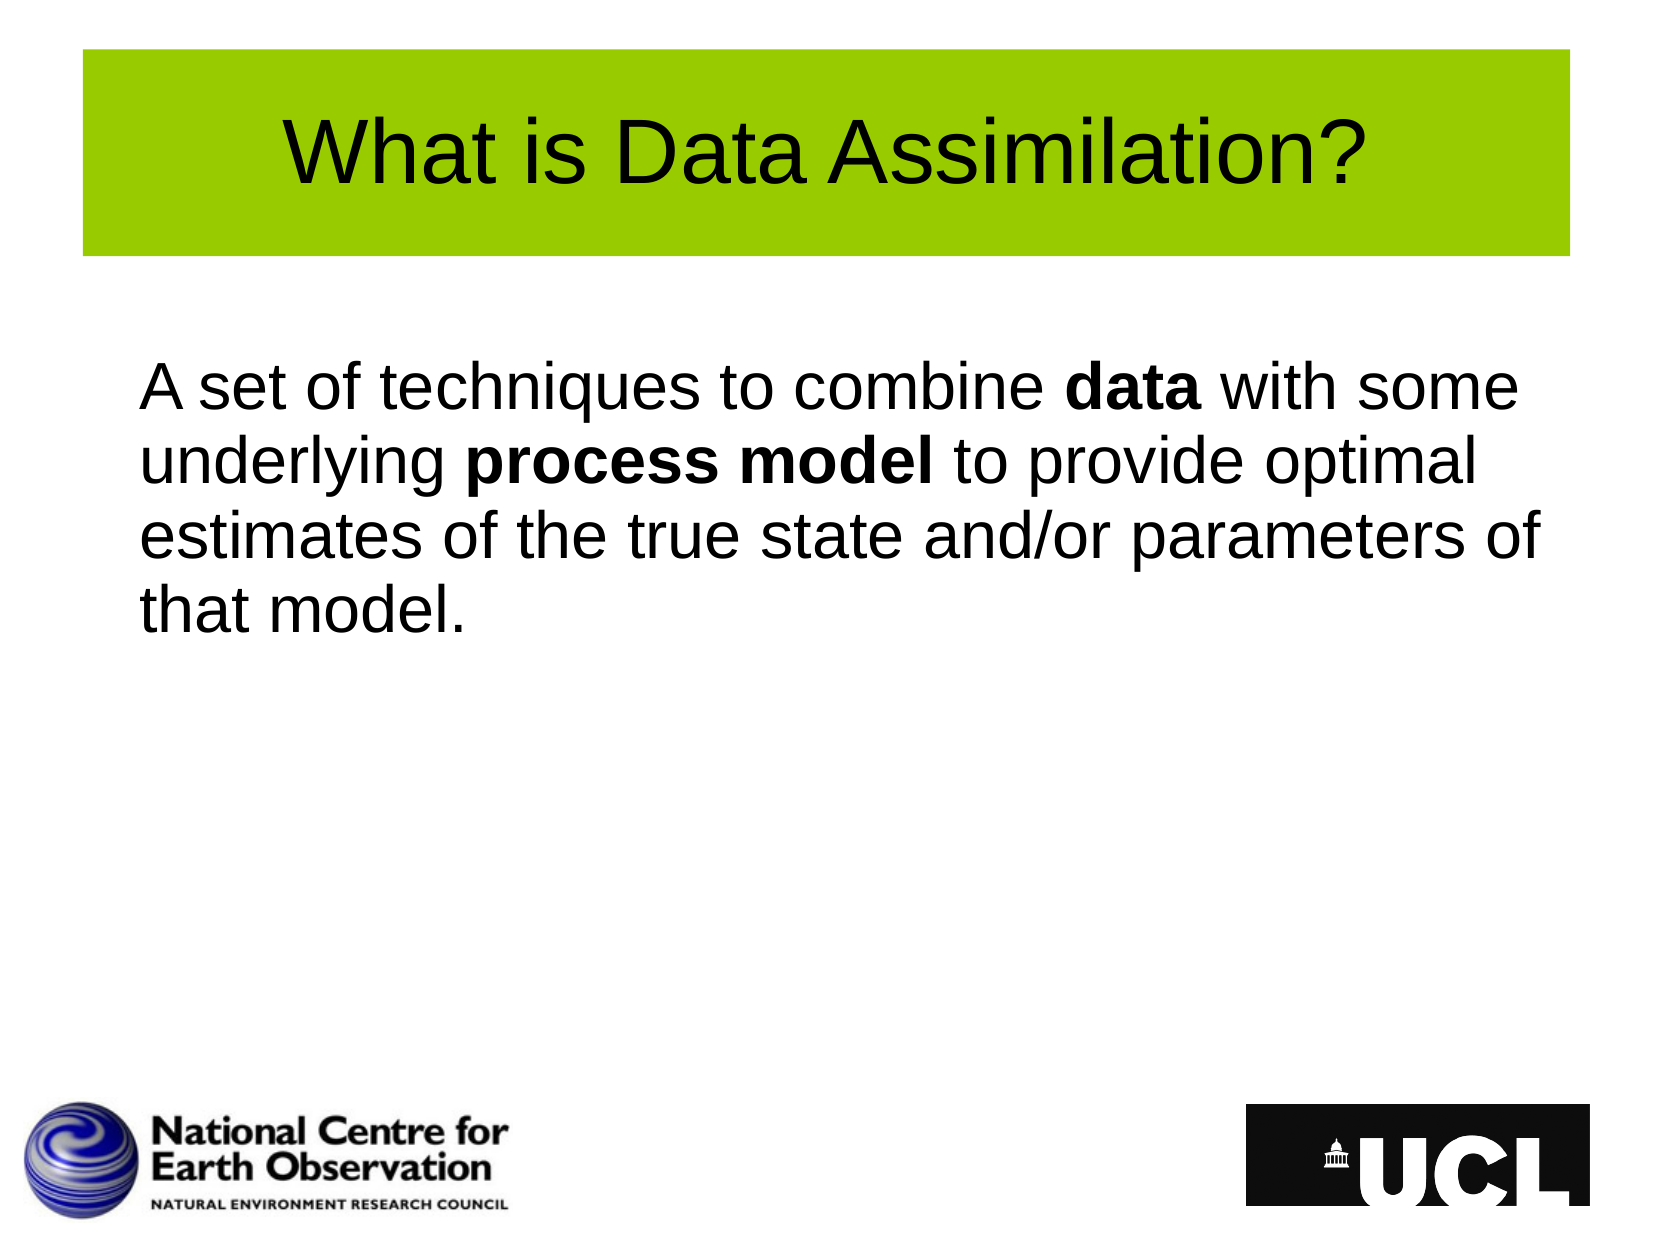

# What is Data Assimilation?
	A set of techniques to combine data with some underlying process model to provide optimal estimates of the true state and/or parameters of that model.